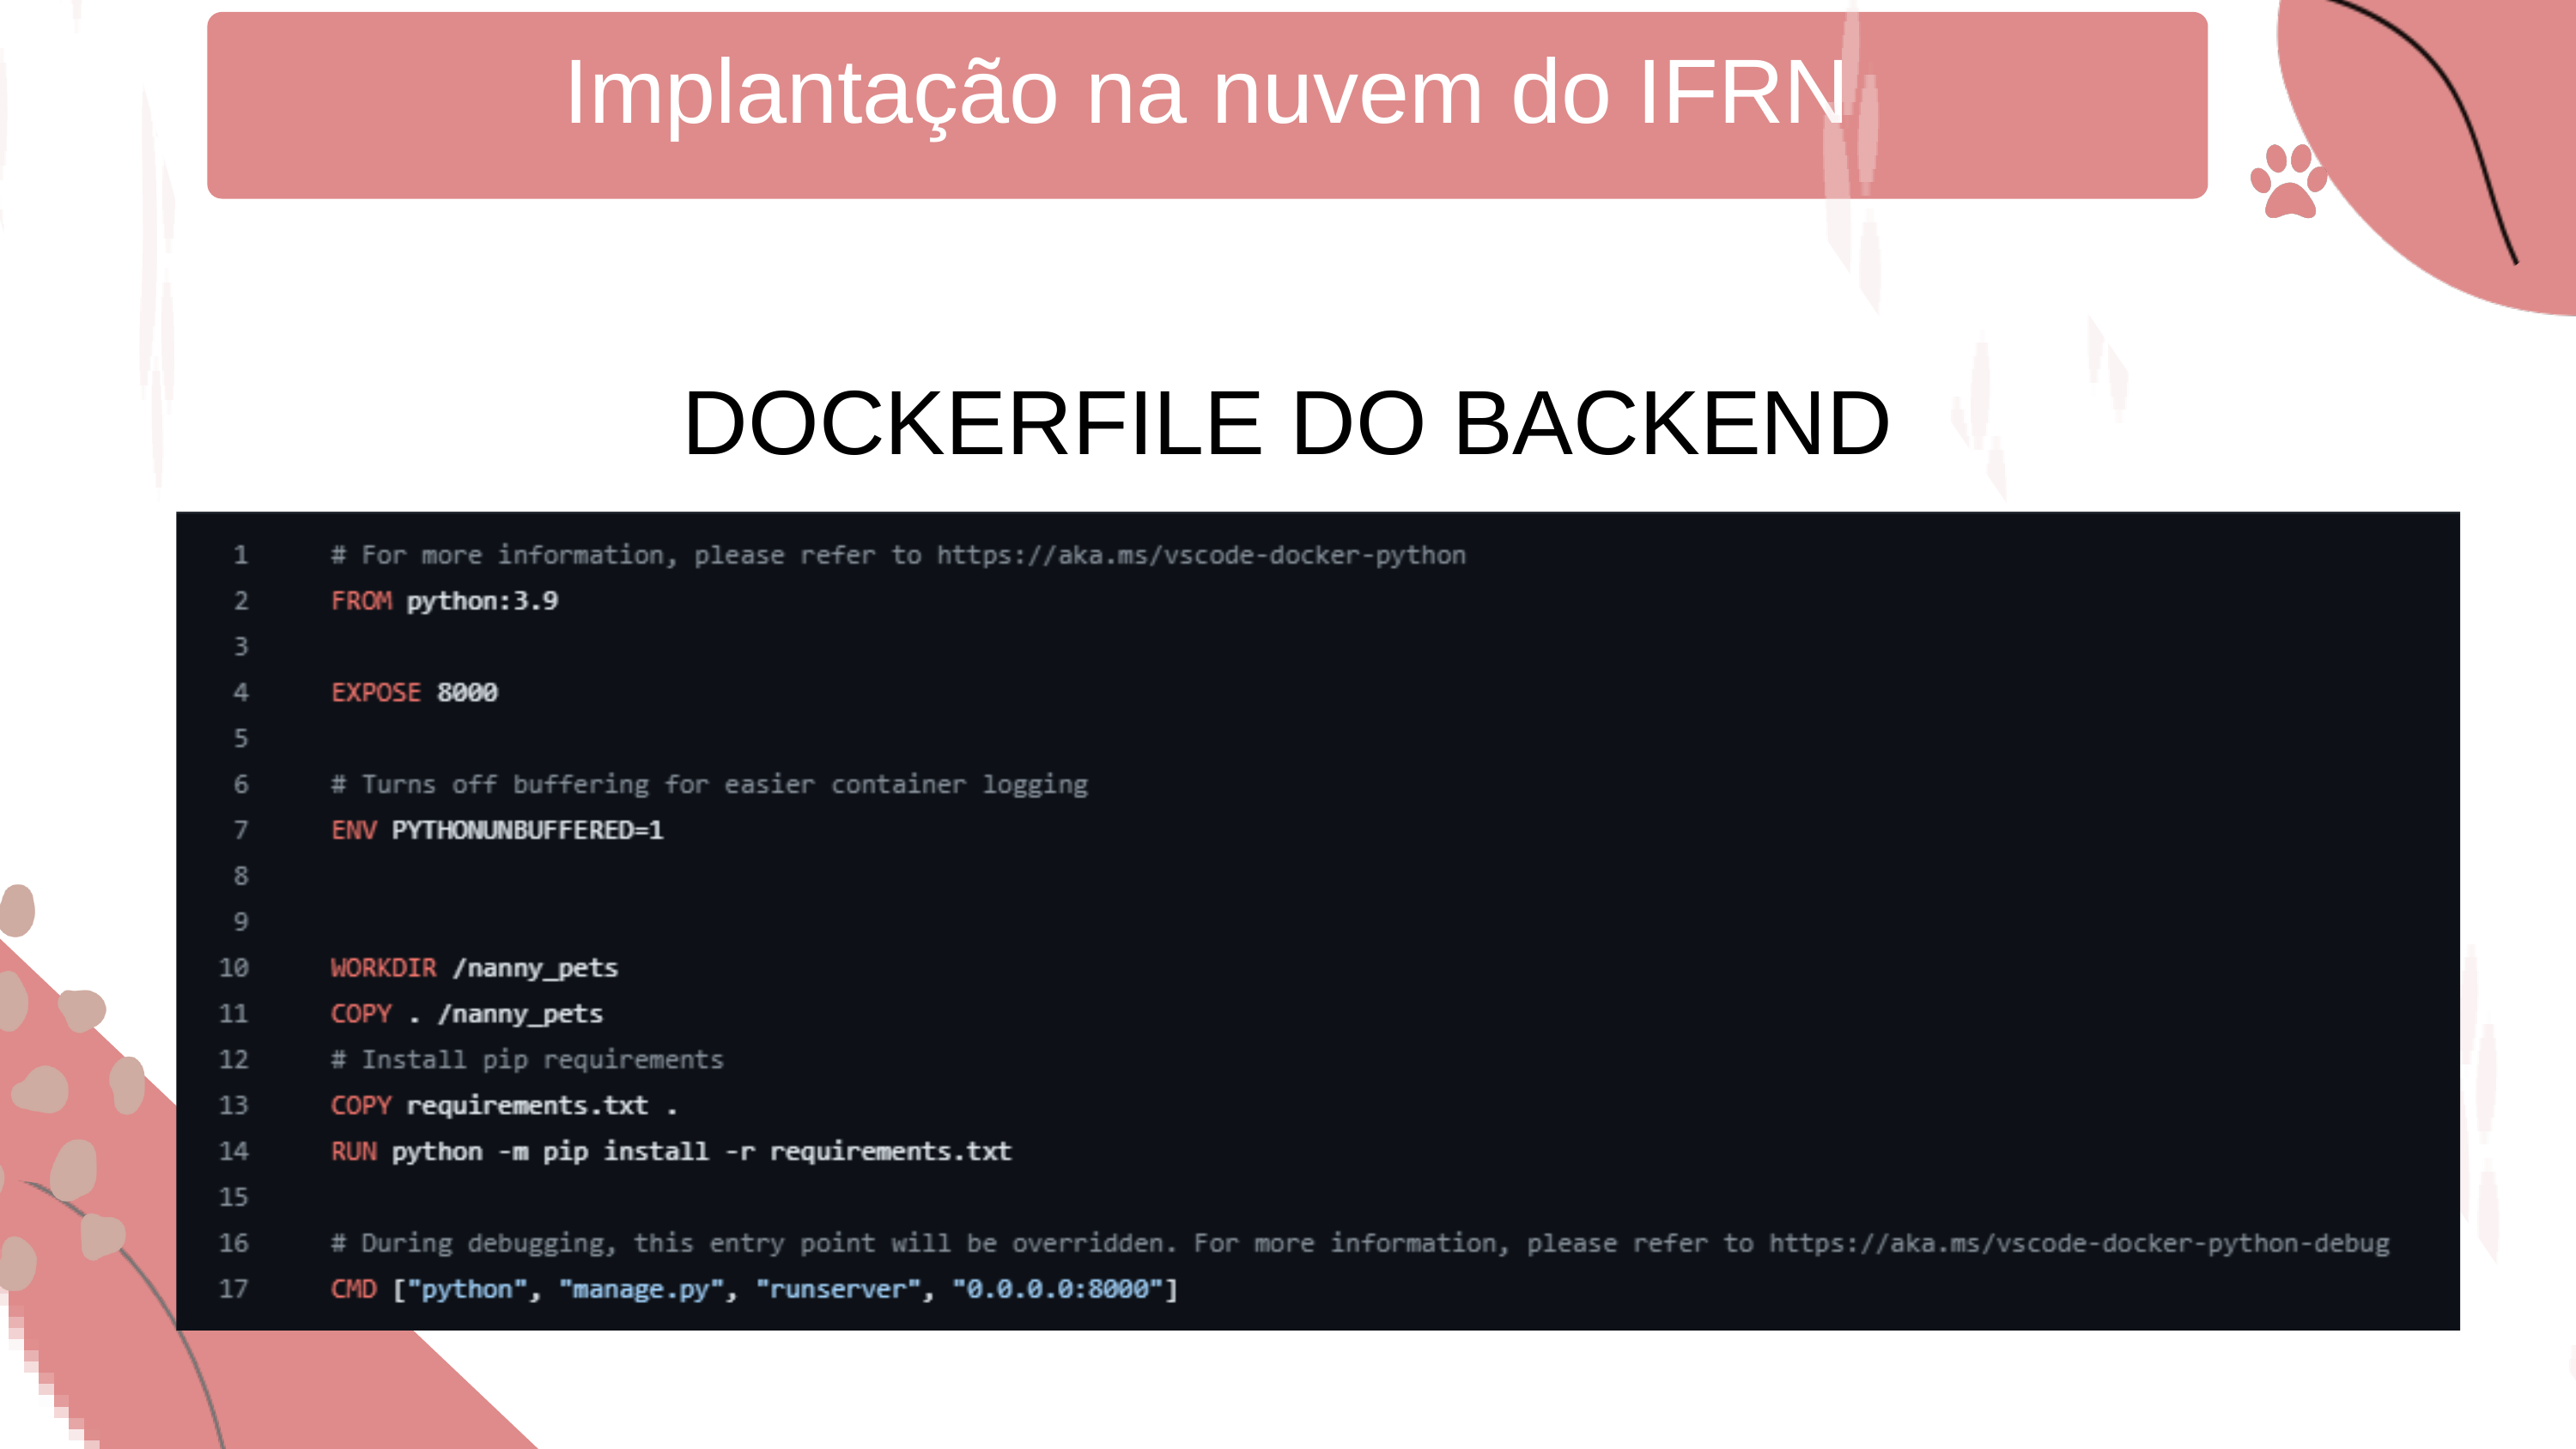

Implantação na nuvem do IFRN

DOCKERFILE DO BACKEND​